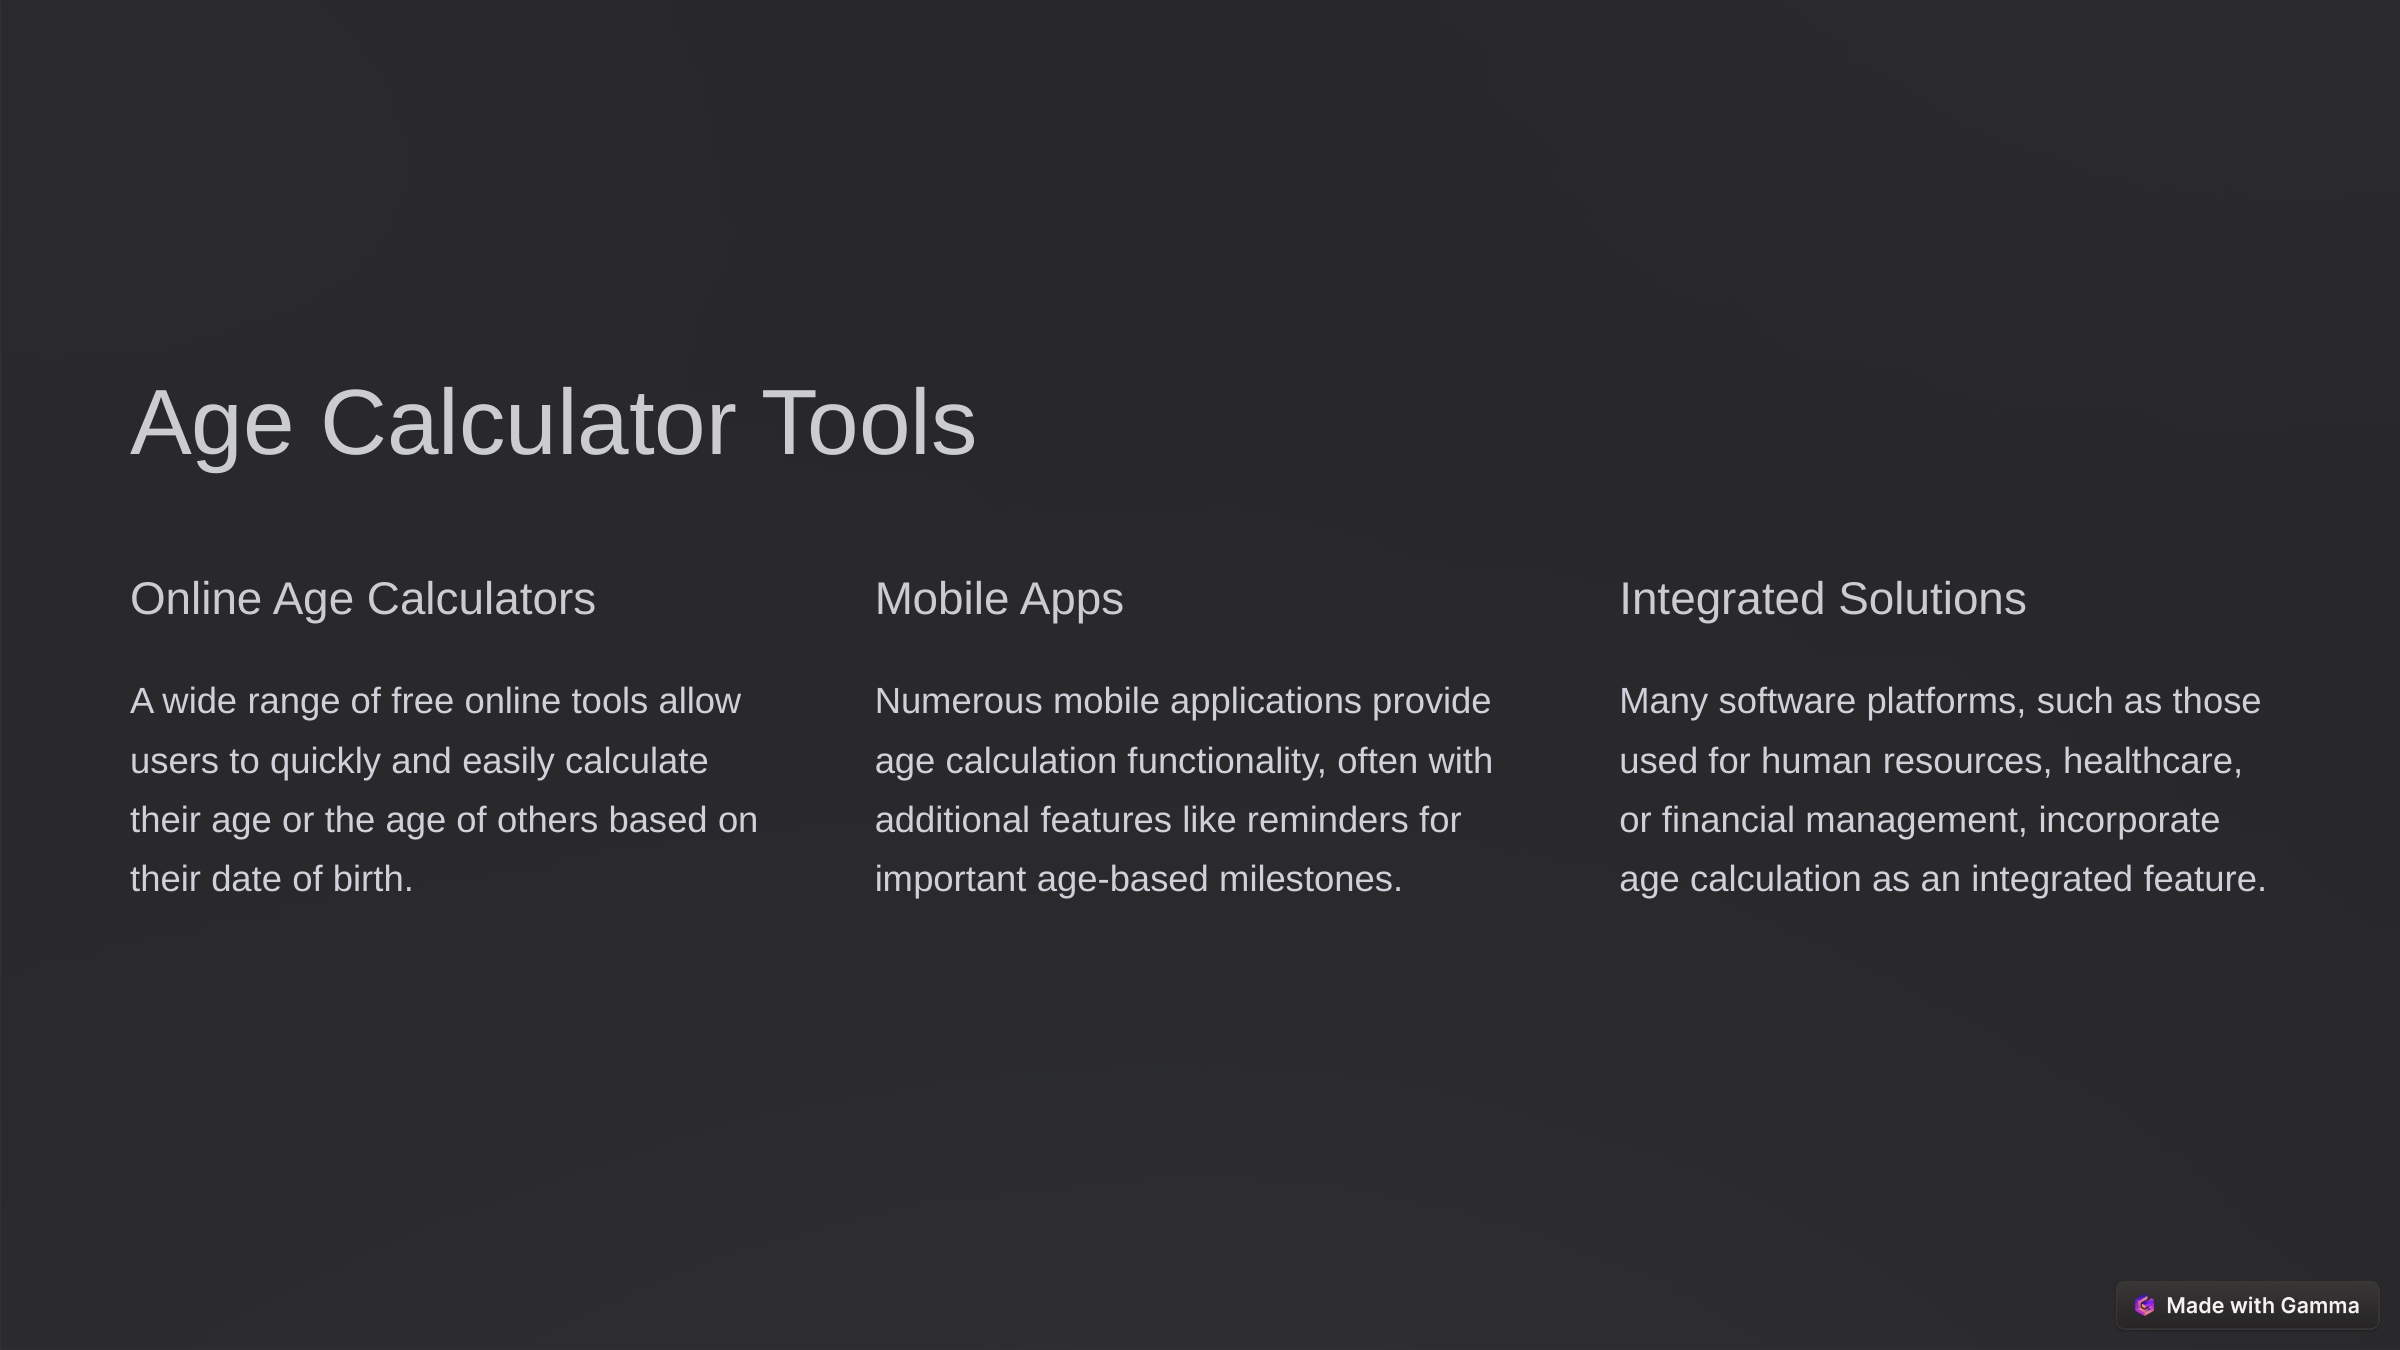

Age Calculator Tools
Online Age Calculators
Mobile Apps
Integrated Solutions
A wide range of free online tools allow users to quickly and easily calculate their age or the age of others based on their date of birth.
Numerous mobile applications provide age calculation functionality, often with additional features like reminders for important age-based milestones.
Many software platforms, such as those used for human resources, healthcare, or financial management, incorporate age calculation as an integrated feature.